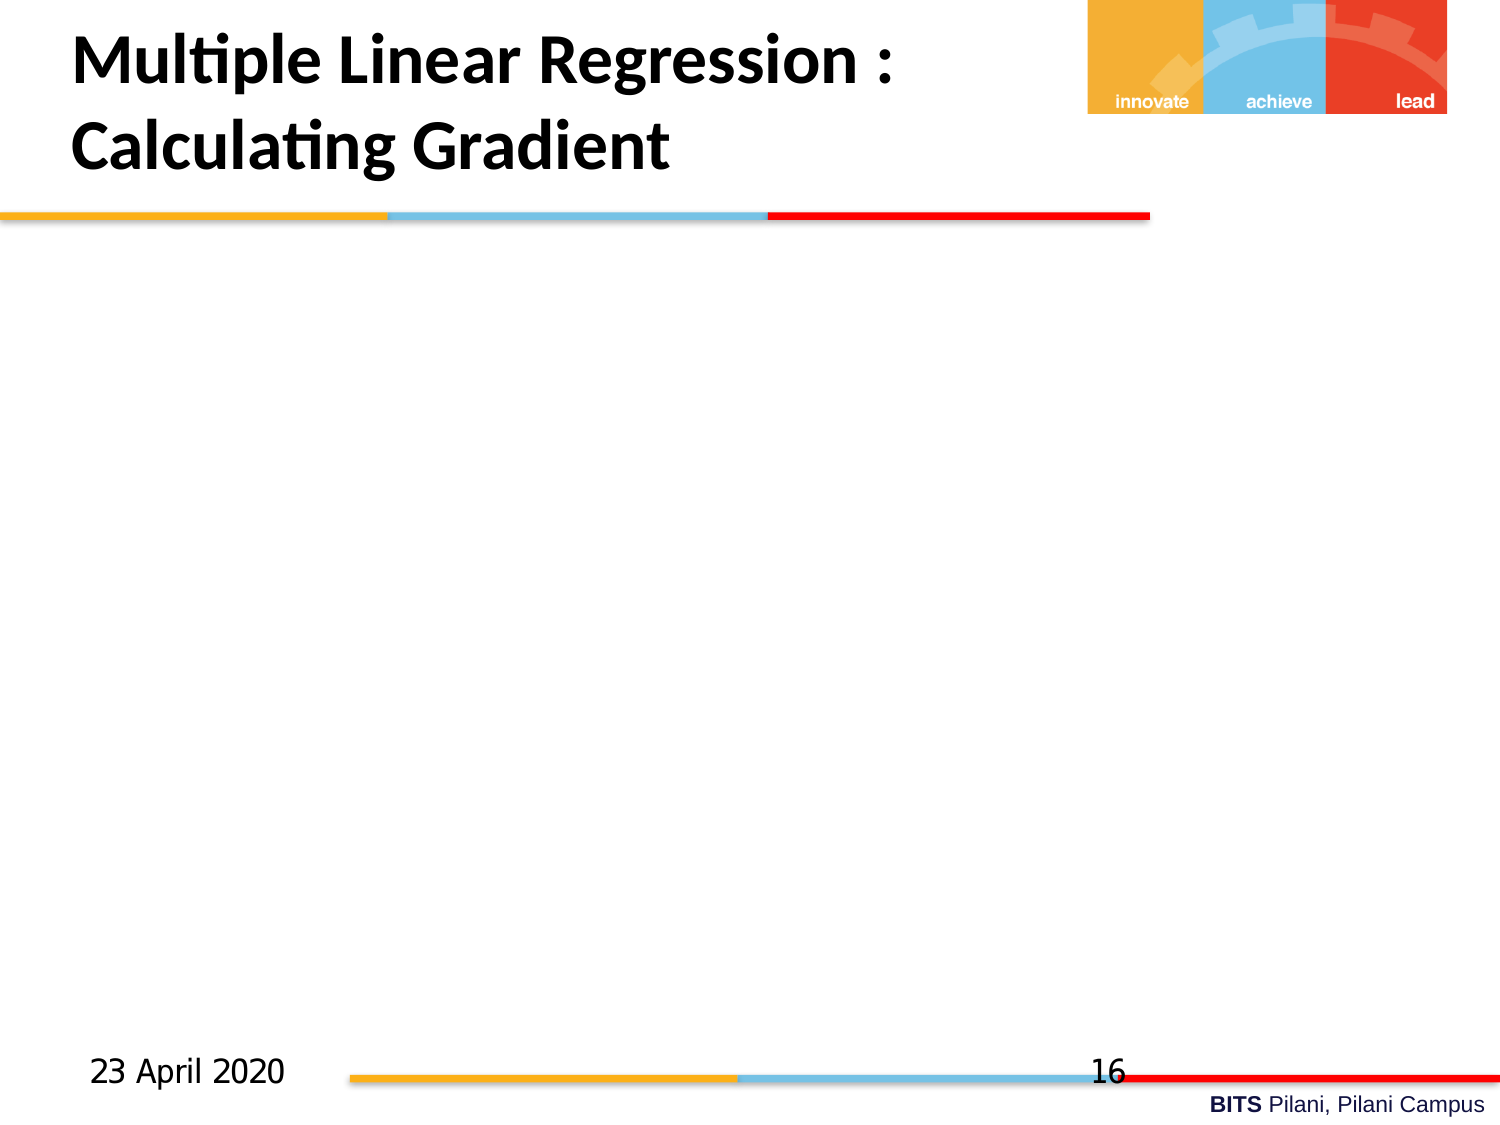

Multiple Linear Regression :
Calculating Gradient

23 April 2020
16